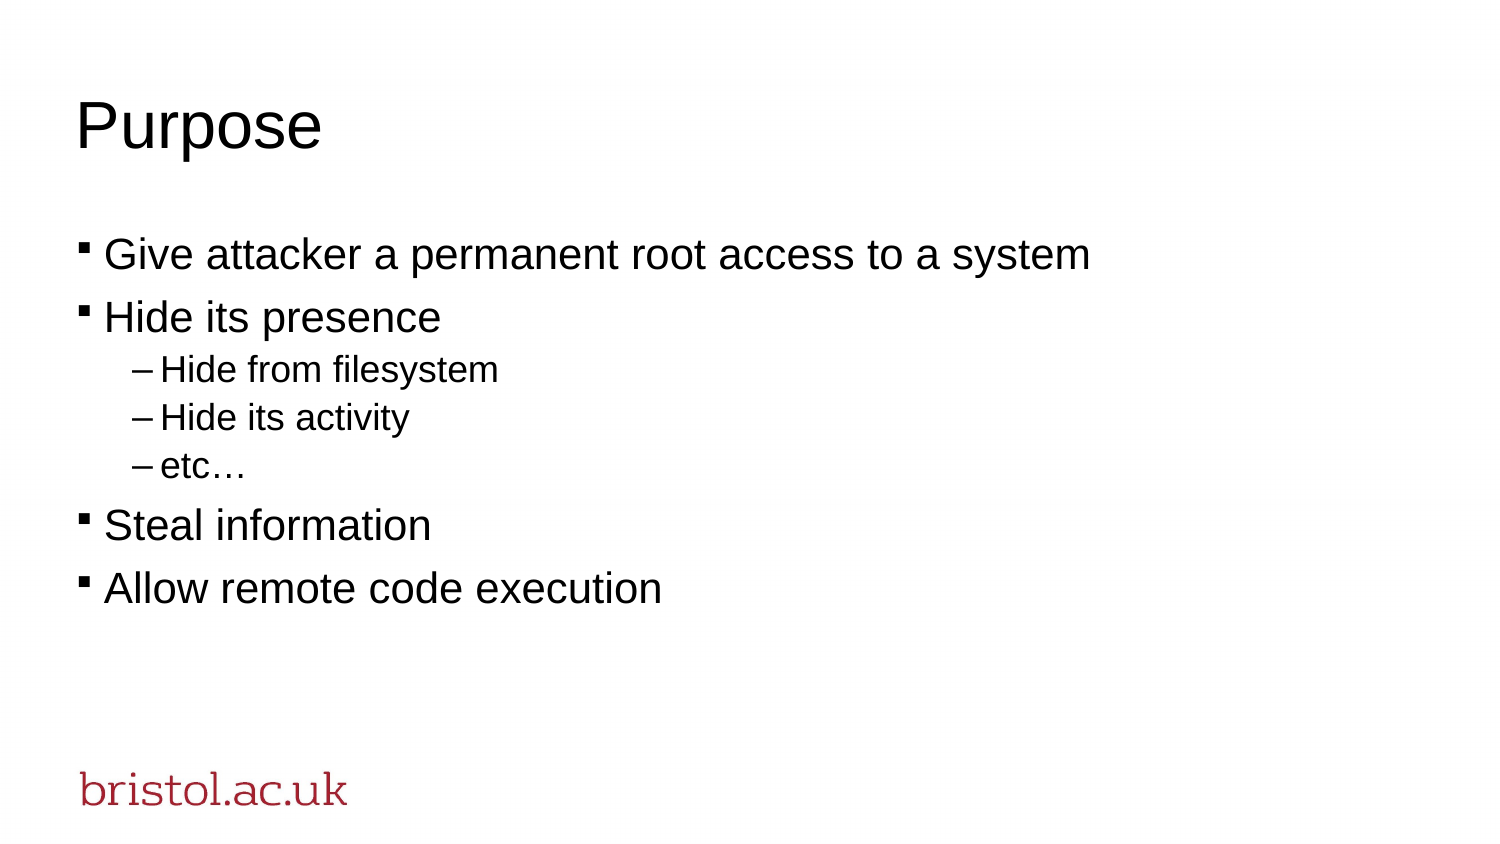

# Purpose
Give attacker a permanent root access to a system
Hide its presence
Hide from filesystem
Hide its activity
etc…
Steal information
Allow remote code execution